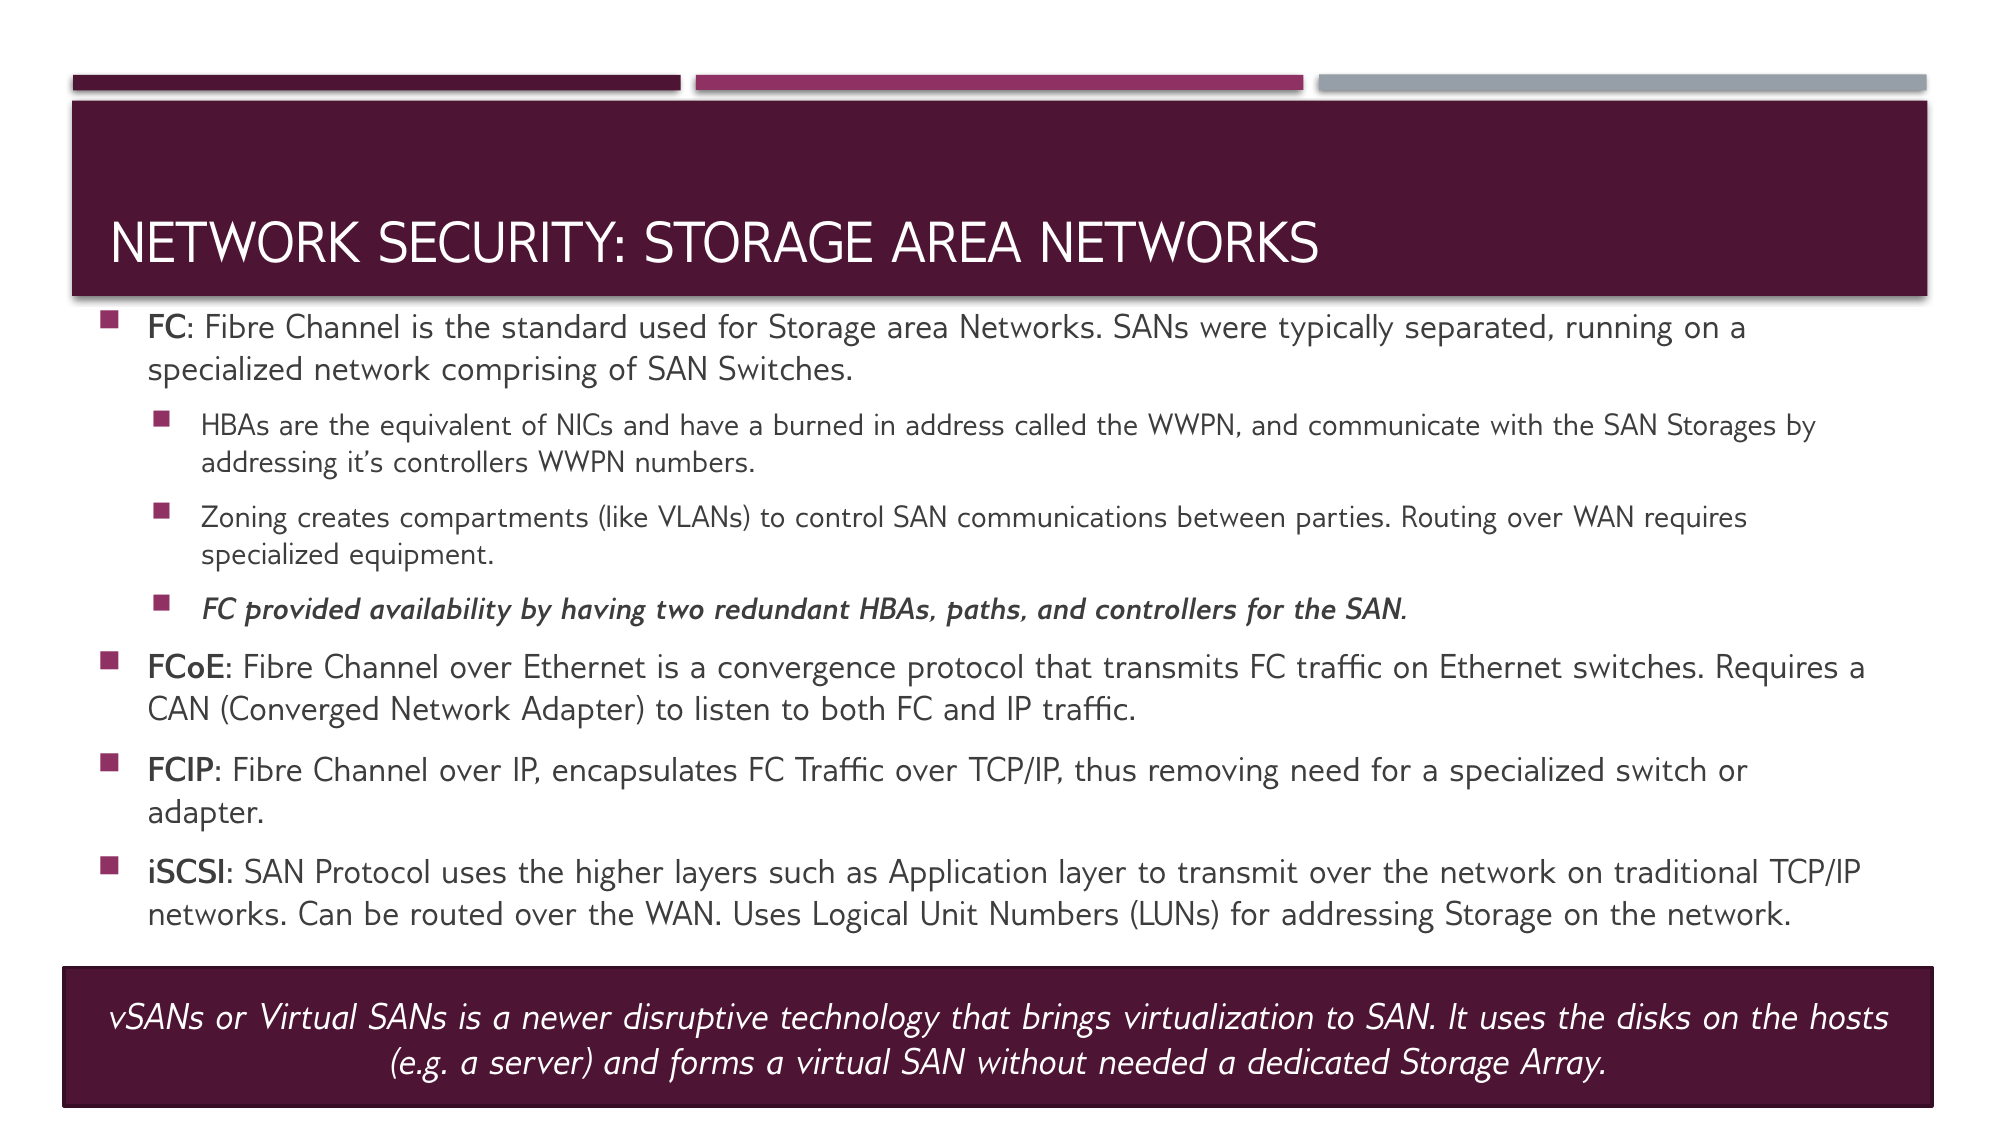

# NETWORK SECURITY: storage area networks
FC: Fibre Channel is the standard used for Storage area Networks. SANs were typically separated, running on a specialized network comprising of SAN Switches.
HBAs are the equivalent of NICs and have a burned in address called the WWPN, and communicate with the SAN Storages by addressing it’s controllers WWPN numbers.
Zoning creates compartments (like VLANs) to control SAN communications between parties. Routing over WAN requires specialized equipment.
FC provided availability by having two redundant HBAs, paths, and controllers for the SAN.
FCoE: Fibre Channel over Ethernet is a convergence protocol that transmits FC traffic on Ethernet switches. Requires a CAN (Converged Network Adapter) to listen to both FC and IP traffic.
FCIP: Fibre Channel over IP, encapsulates FC Traffic over TCP/IP, thus removing need for a specialized switch or adapter.
iSCSI: SAN Protocol uses the higher layers such as Application layer to transmit over the network on traditional TCP/IP networks. Can be routed over the WAN. Uses Logical Unit Numbers (LUNs) for addressing Storage on the network.
vSANs or Virtual SANs is a newer disruptive technology that brings virtualization to SAN. It uses the disks on the hosts (e.g. a server) and forms a virtual SAN without needed a dedicated Storage Array.